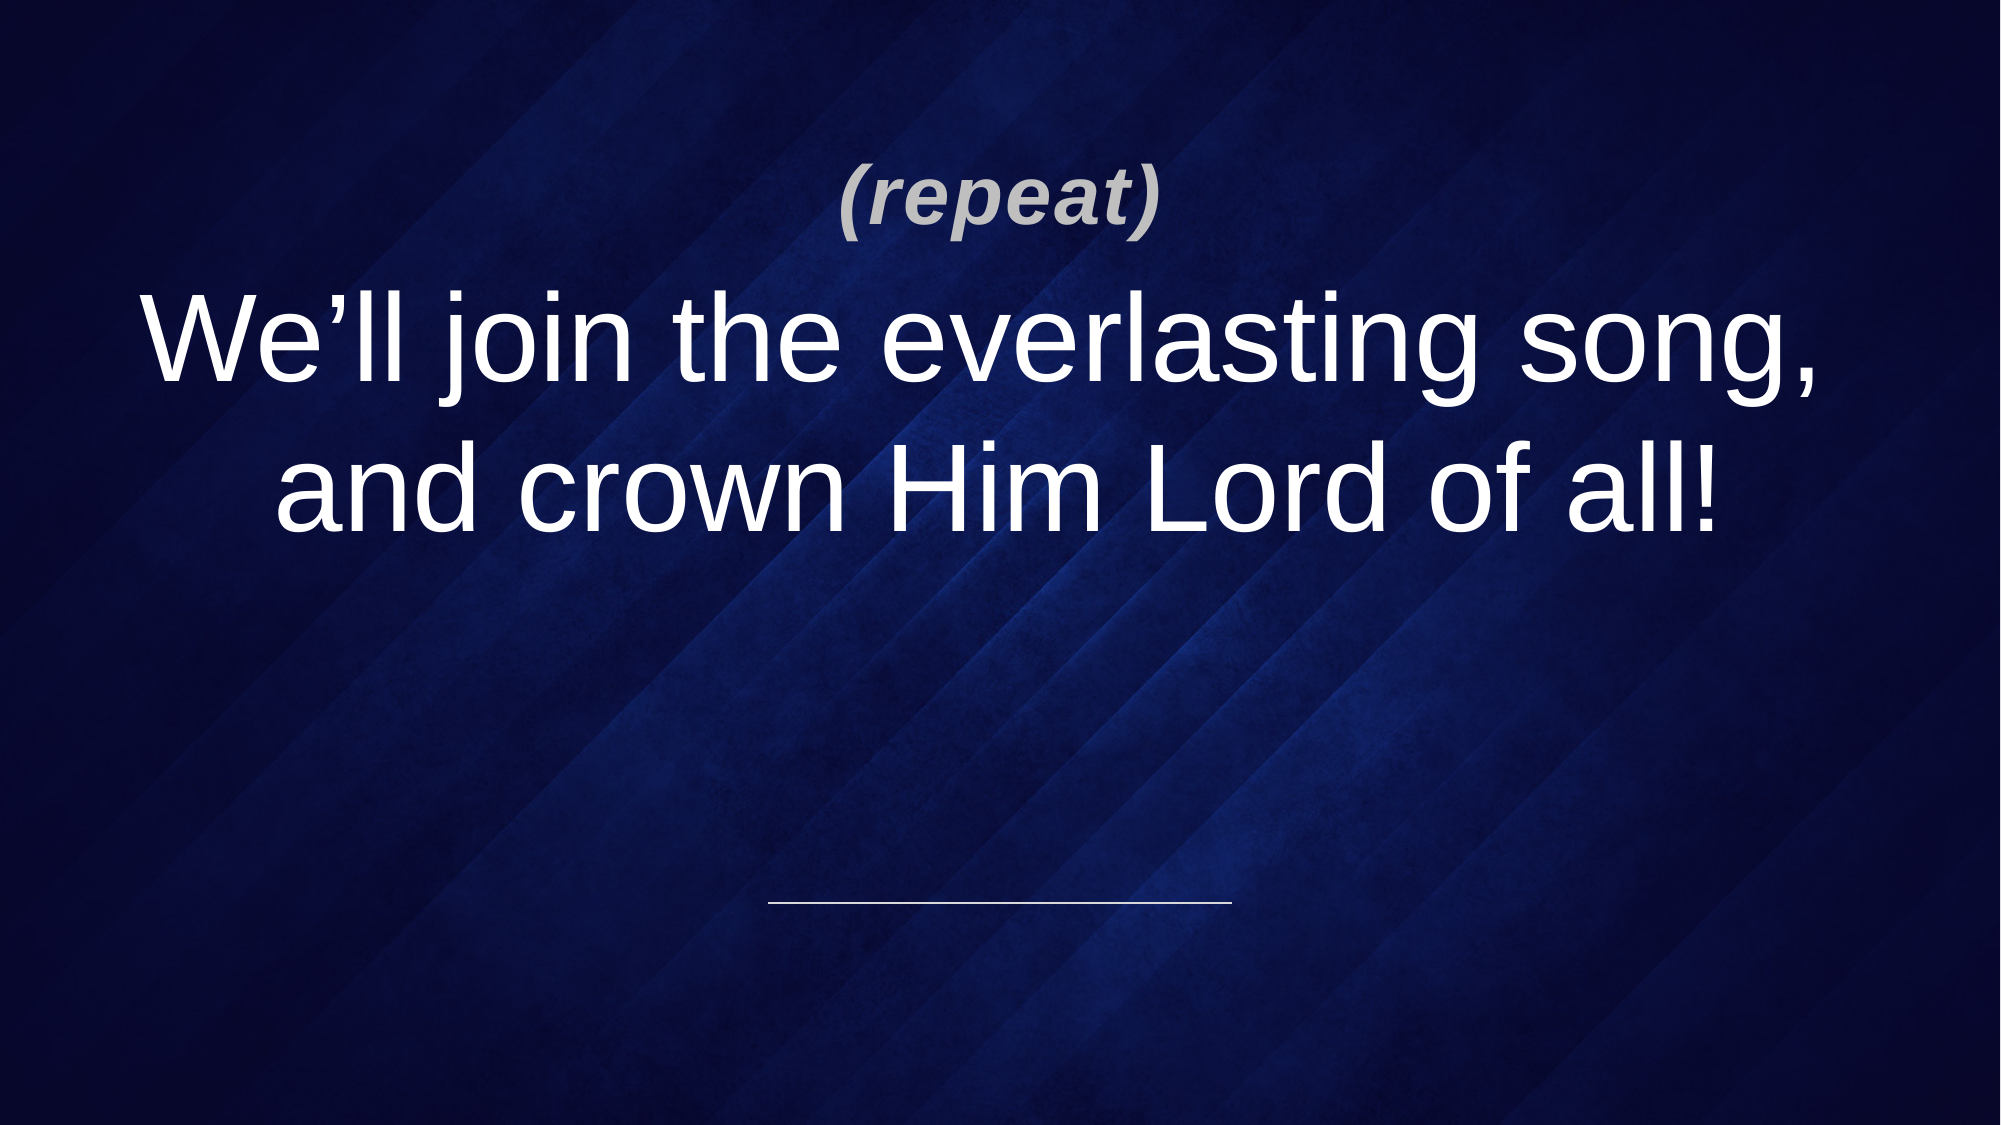

(repeat)
# We’ll join the everlasting song, and crown Him Lord of all!